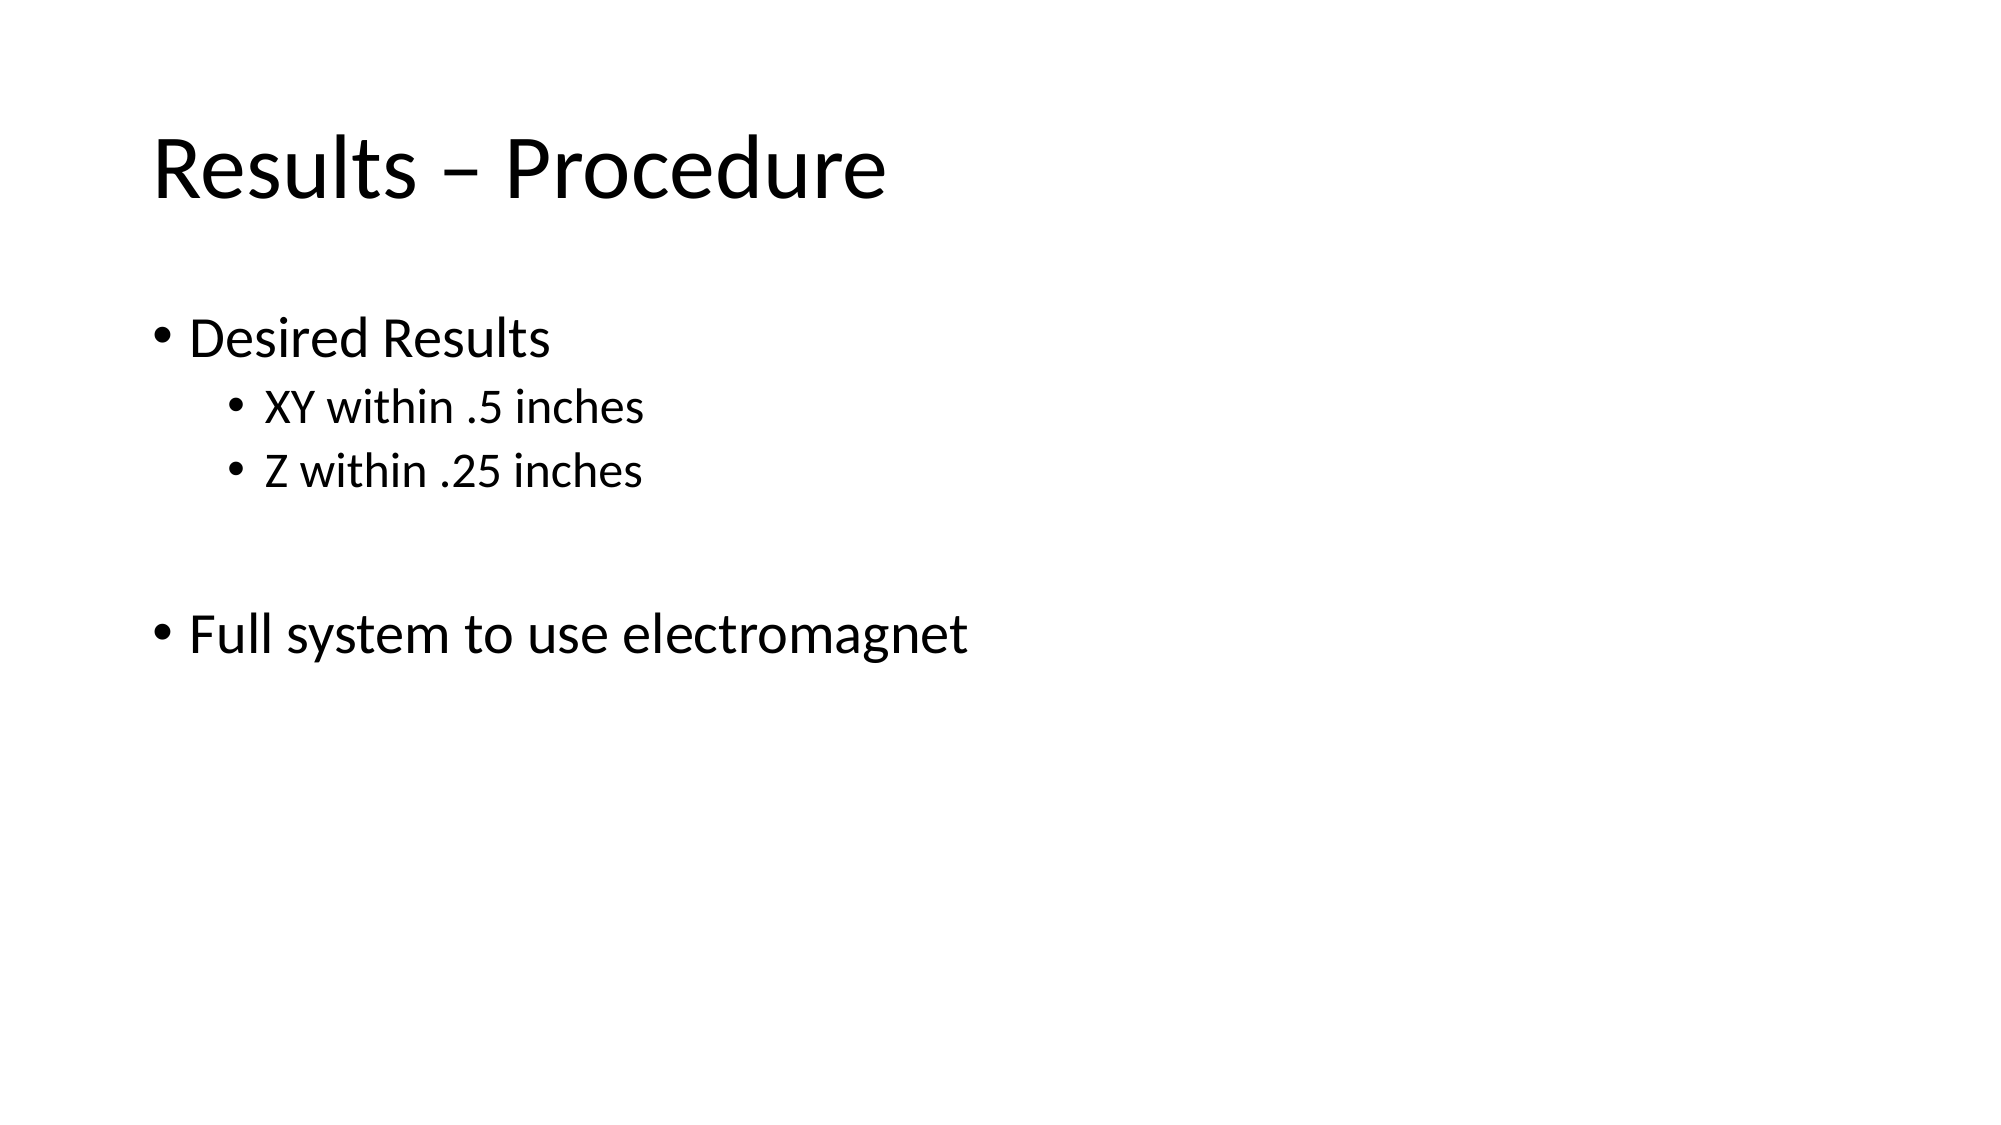

# Results – Procedure
Desired Results
XY within .5 inches
Z within .25 inches

Full system to use electromagnet